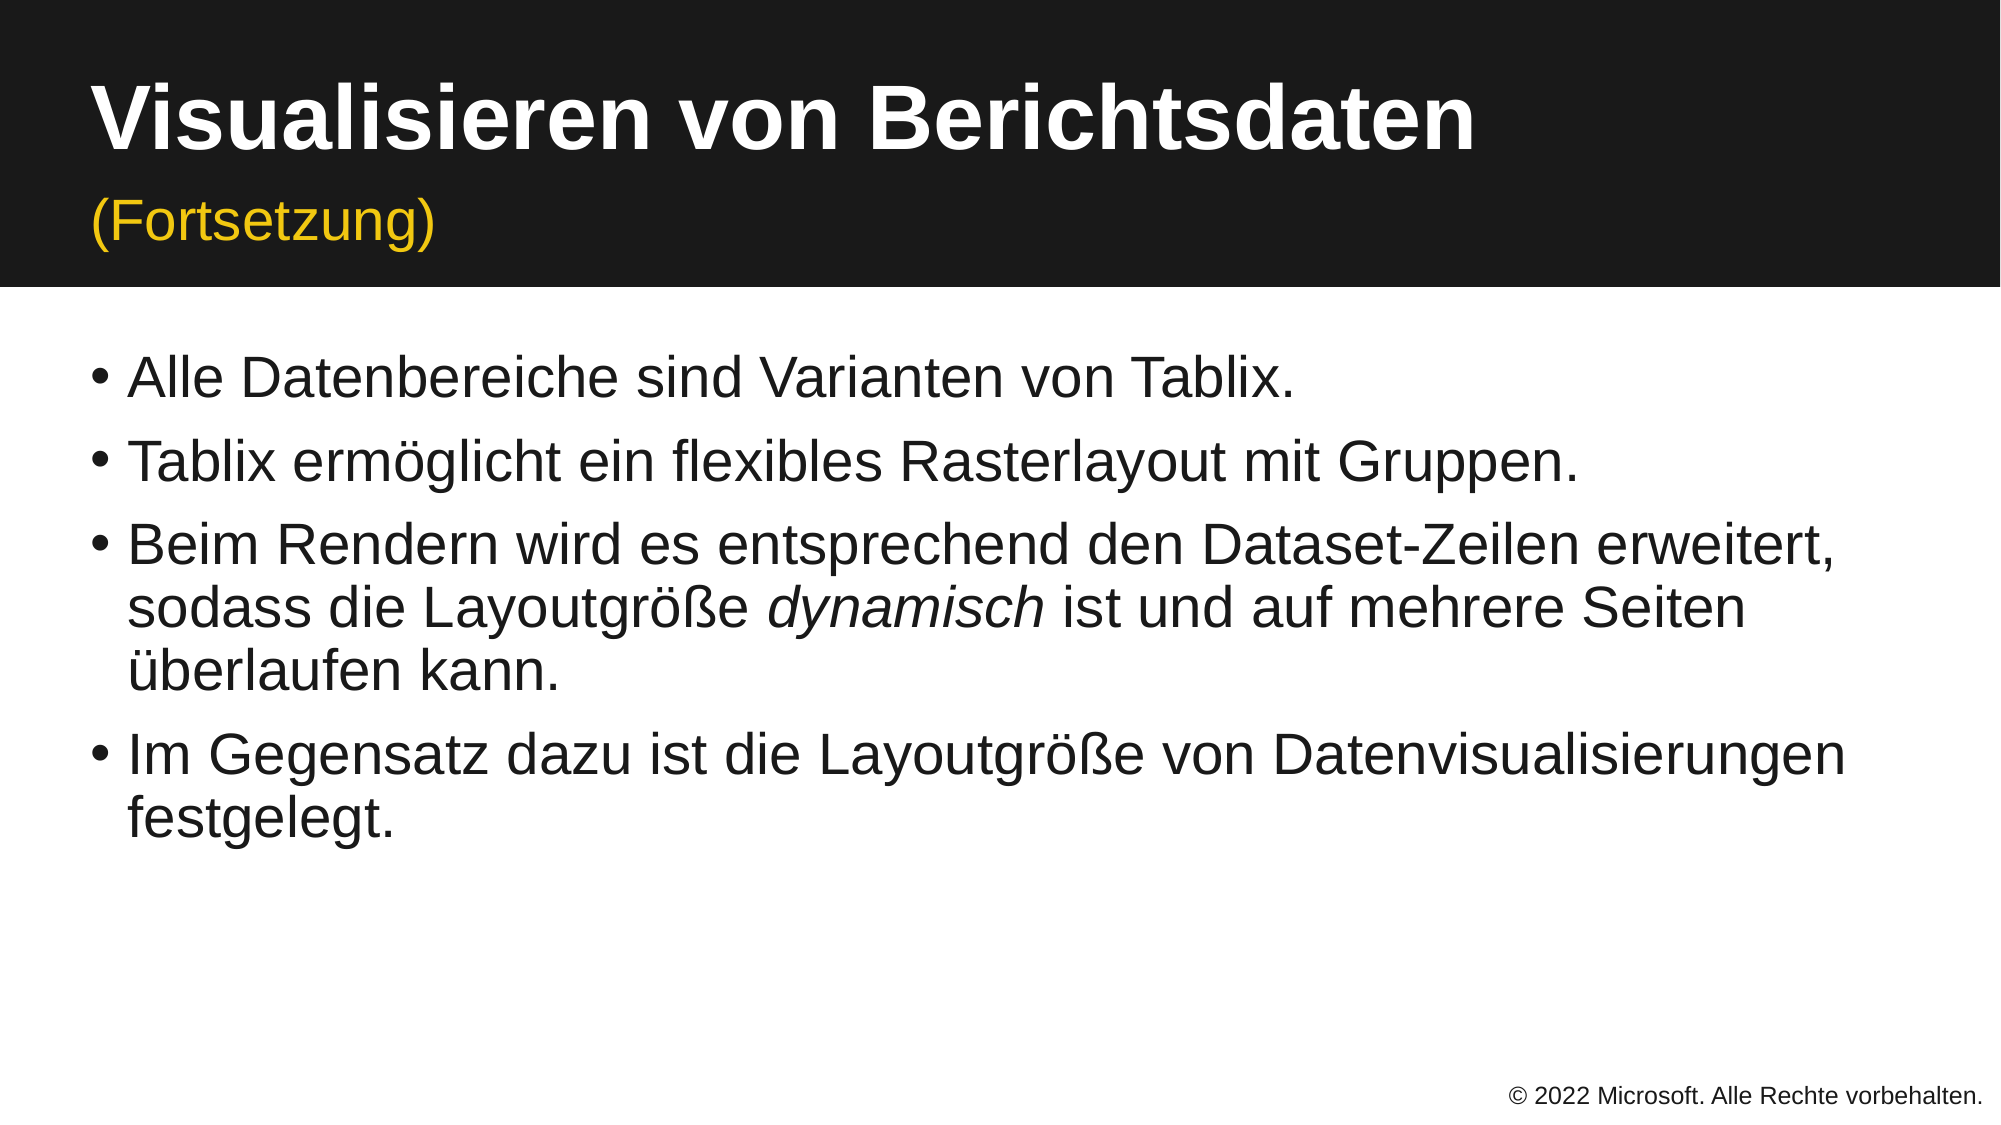

# Visualisieren von Berichtsdaten
(Fortsetzung)
Alle Datenbereiche sind Varianten von Tablix.
Tablix ermöglicht ein flexibles Rasterlayout mit Gruppen.
Beim Rendern wird es entsprechend den Dataset-Zeilen erweitert, sodass die Layoutgröße dynamisch ist und auf mehrere Seiten überlaufen kann.
Im Gegensatz dazu ist die Layoutgröße von Datenvisualisierungen festgelegt.
© 2022 Microsoft. Alle Rechte vorbehalten.